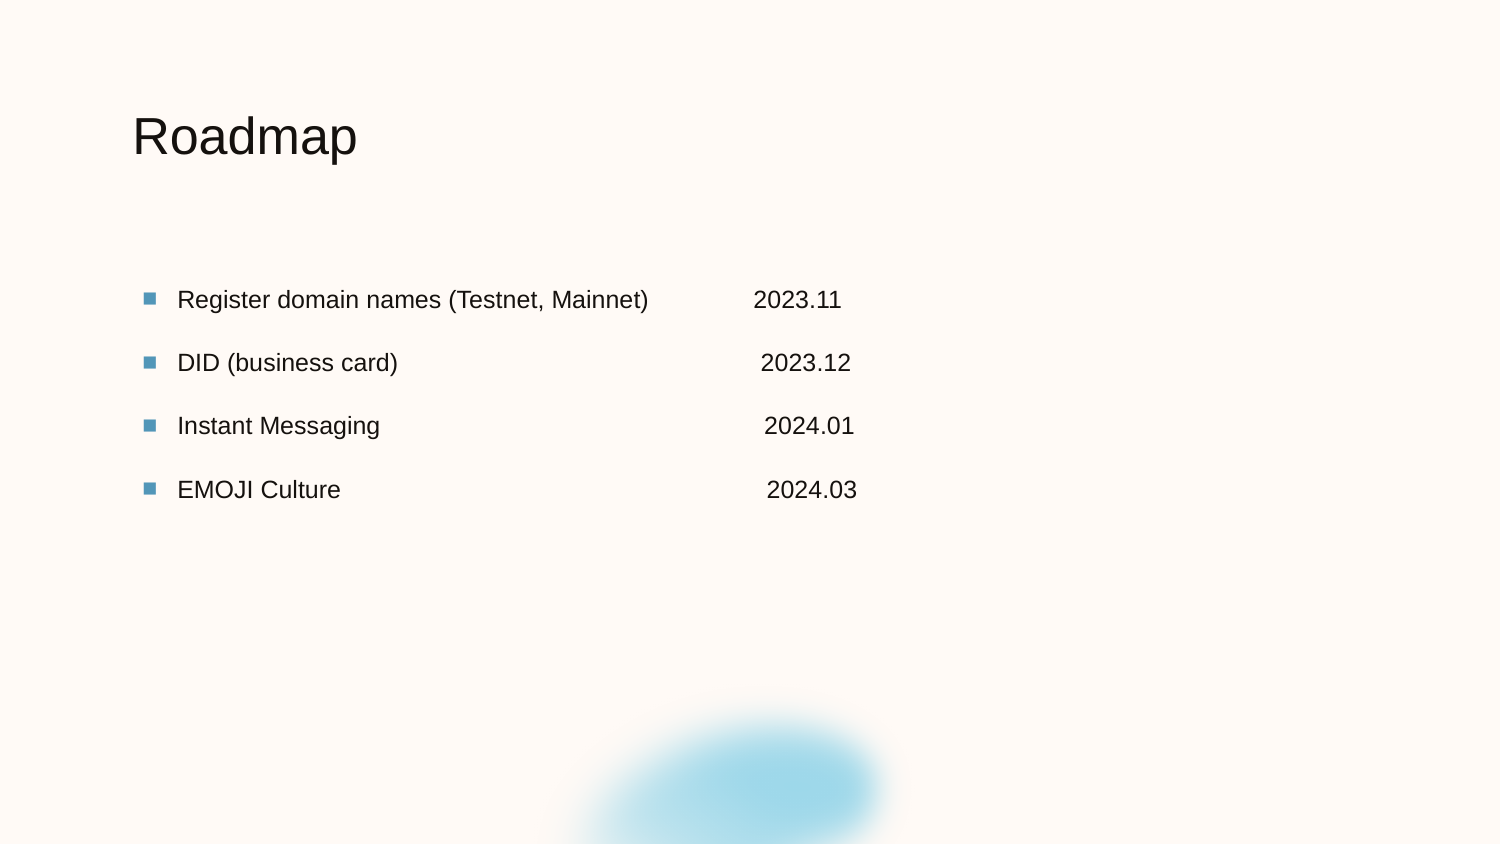

# Roadmap
Register domain names (Testnet, Mainnet)               2023.11
DID (business card)                                                    2023.12
Instant Messaging                                                       2024.01
EMOJI Culture                                                             2024.03